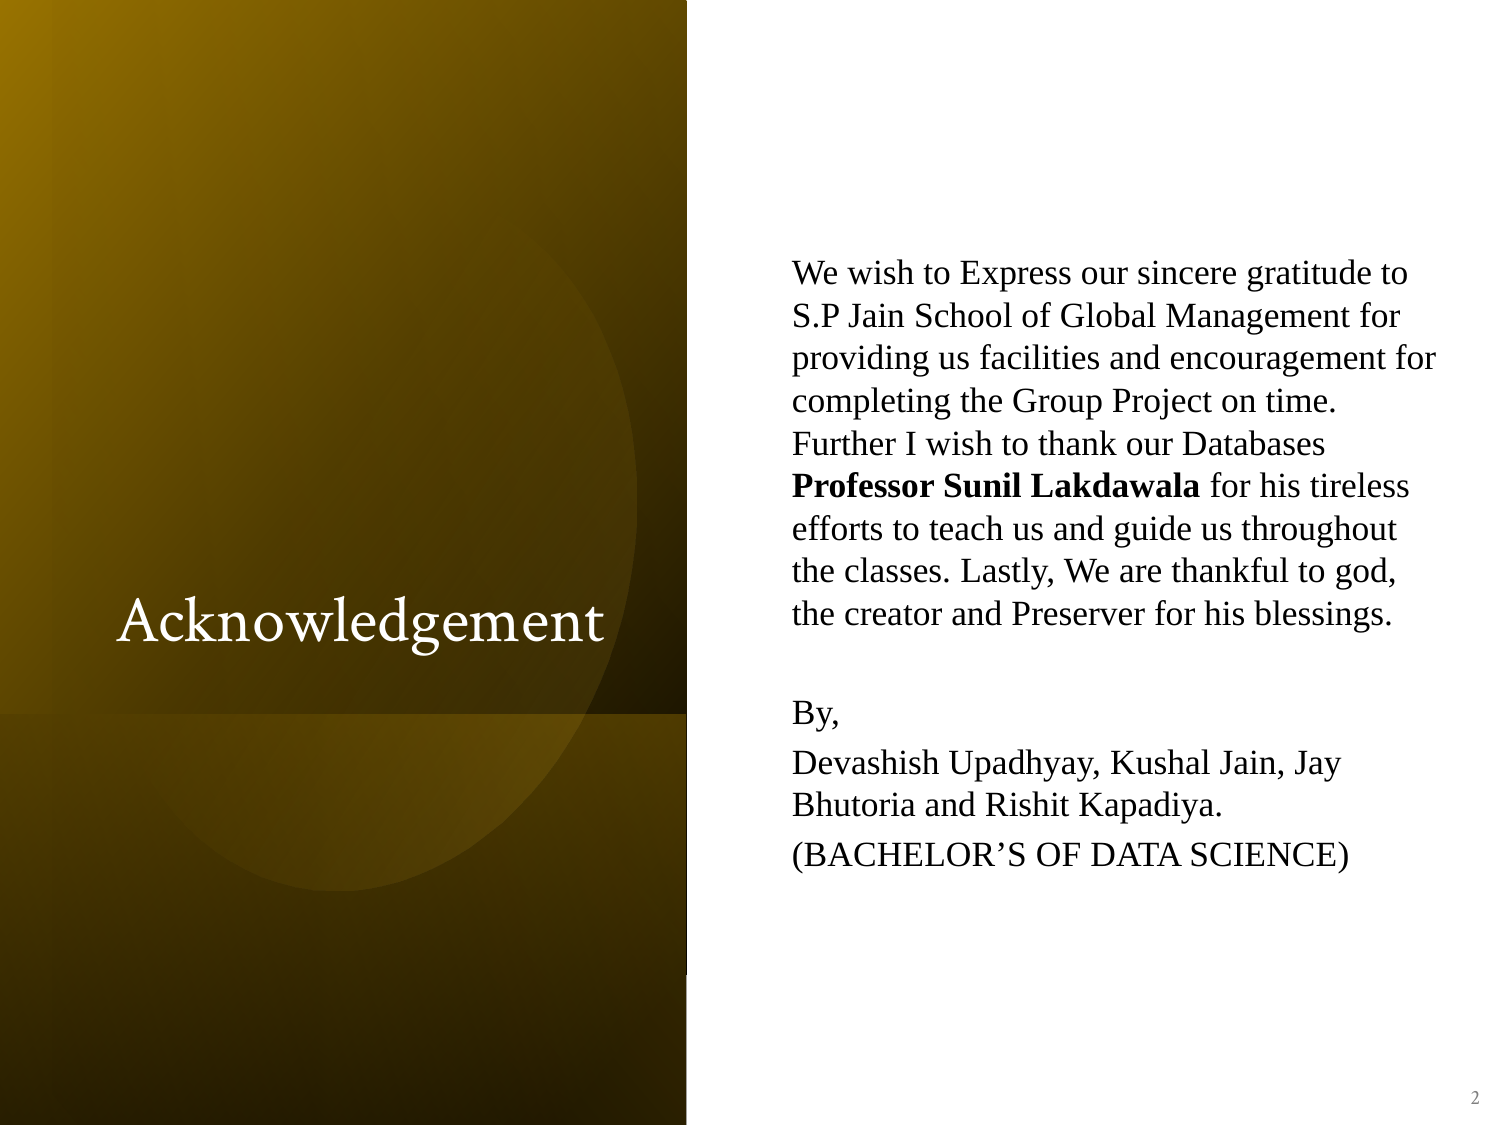

# Acknowledgement

We wish to Express our sincere gratitude to S.P Jain School of Global Management for providing us facilities and encouragement for completing the Group Project on time. Further I wish to thank our Databases Professor Sunil Lakdawala for his tireless efforts to teach us and guide us throughout the classes. Lastly, We are thankful to god, the creator and Preserver for his blessings.

By,
Devashish Upadhyay, Kushal Jain, Jay Bhutoria and Rishit Kapadiya.
(BACHELOR’S OF DATA SCIENCE)

2